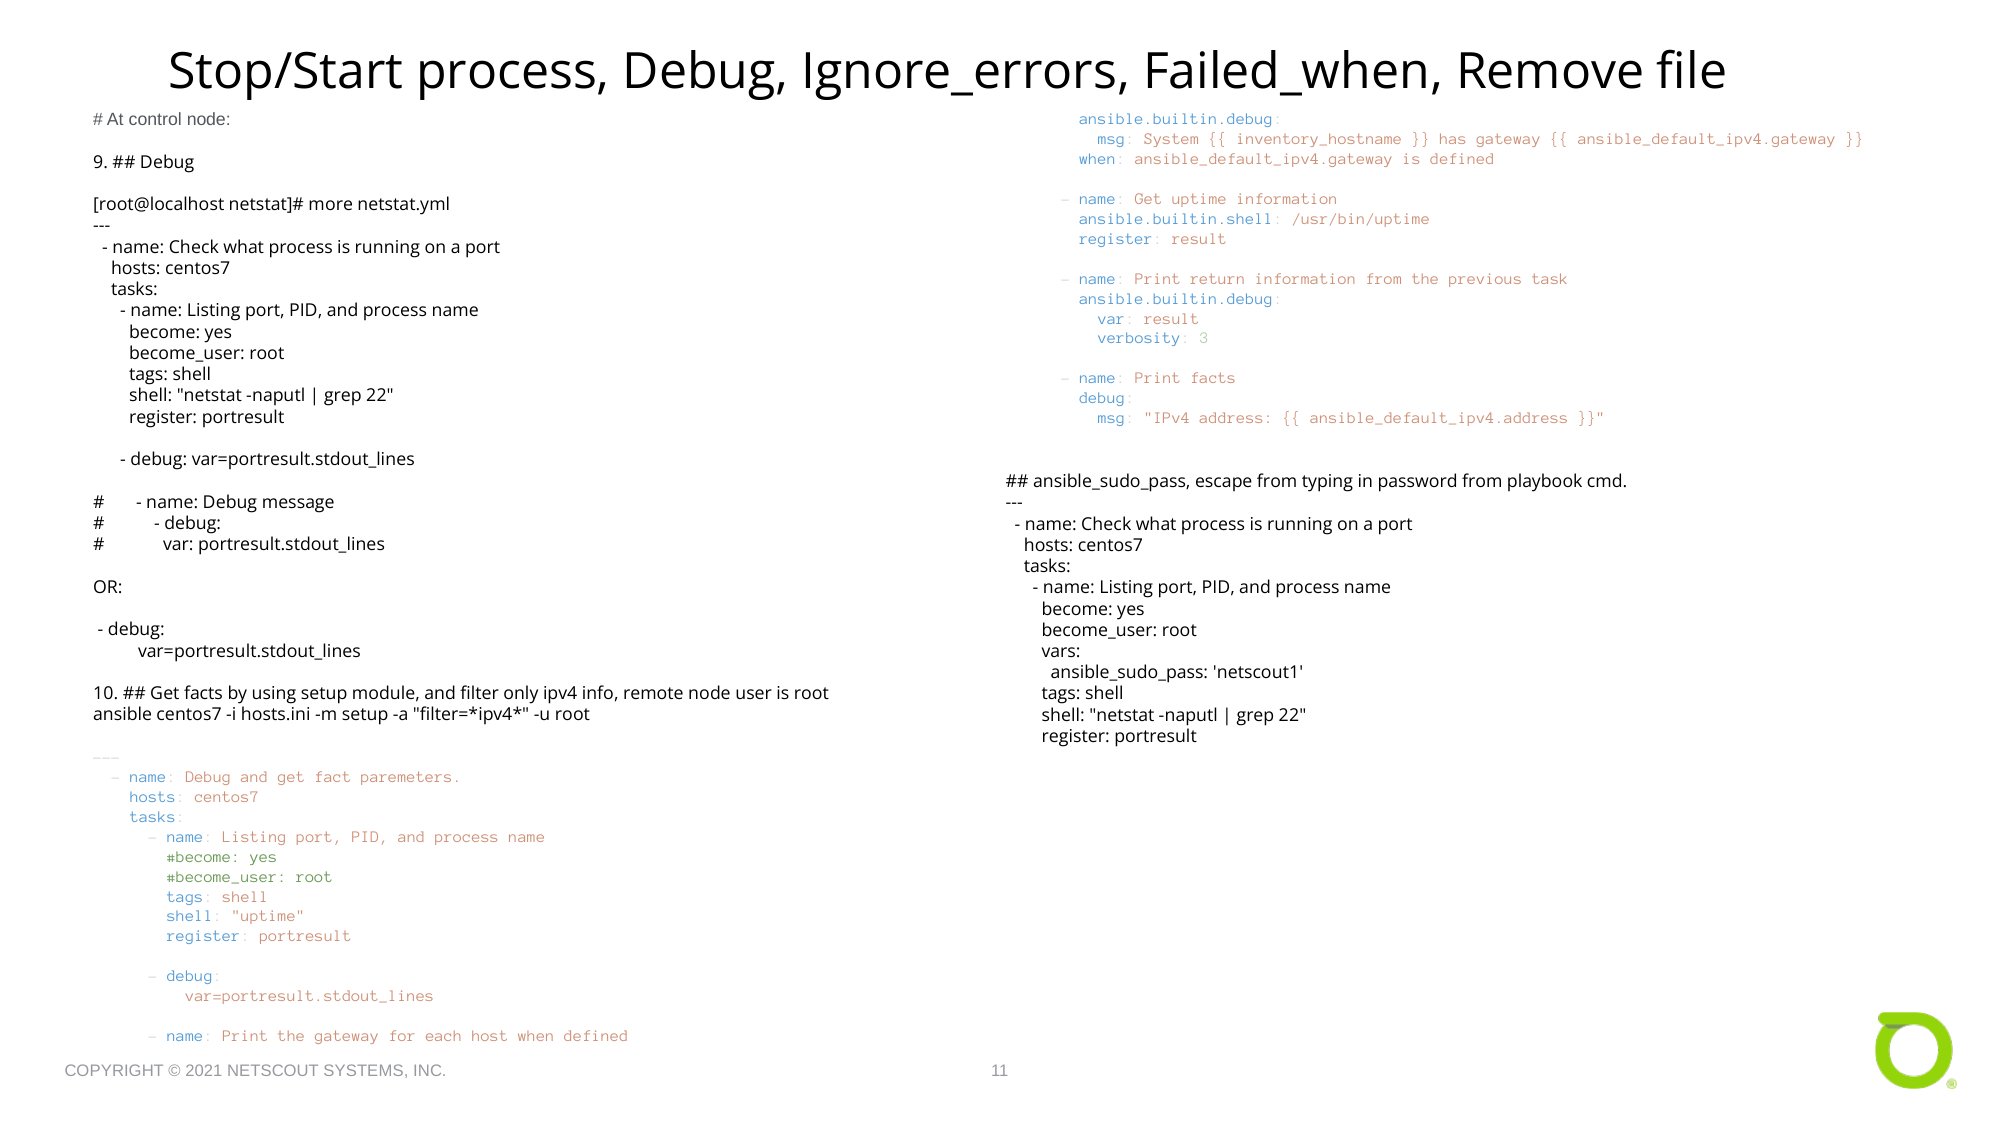

Stop/Start process, Debug, Ignore_errors, Failed_when, Remove file
# At control node:

9. ## Debug

[root@localhost netstat]# more netstat.yml
---
  - name: Check what process is running on a port
    hosts: centos7
    tasks:
      - name: Listing port, PID, and process name
        become: yes
        become_user: root
        tags: shell
        shell: "netstat -naputl | grep 22"
        register: portresult

      - debug: var=portresult.stdout_lines

#       - name: Debug message
#           - debug:
#             var: portresult.stdout_lines

OR:

 - debug:
          var=portresult.stdout_lines

10. ## Get facts by using setup module, and filter only ipv4 info, remote node user is root
ansible centos7 -i hosts.ini -m setup -a "filter=*ipv4*" -u root

---
  - name: Debug and get fact paremeters.
    hosts: centos7
    tasks:
      - name: Listing port, PID, and process name
        #become: yes
        #become_user: root
        tags: shell
        shell: "uptime"
        register: portresult
      - debug:
          var=portresult.stdout_lines
      - name: Print the gateway for each host when defined
        ansible.builtin.debug:
          msg: System {{ inventory_hostname }} has gateway {{ ansible_default_ipv4.gateway }}
        when: ansible_default_ipv4.gateway is defined
      - name: Get uptime information
        ansible.builtin.shell: /usr/bin/uptime
        register: result
      - name: Print return information from the previous task
        ansible.builtin.debug:
          var: result
          verbosity: 3
      - name: Print facts
        debug:
          msg: "IPv4 address: {{ ansible_default_ipv4.address }}"

## ansible_sudo_pass, escape from typing in password from playbook cmd.
---
  - name: Check what process is running on a port
    hosts: centos7
    tasks:
      - name: Listing port, PID, and process name
        become: yes
        become_user: root
        vars:
          ansible_sudo_pass: 'netscout1'
        tags: shell
        shell: "netstat -naputl | grep 22"
        register: portresult